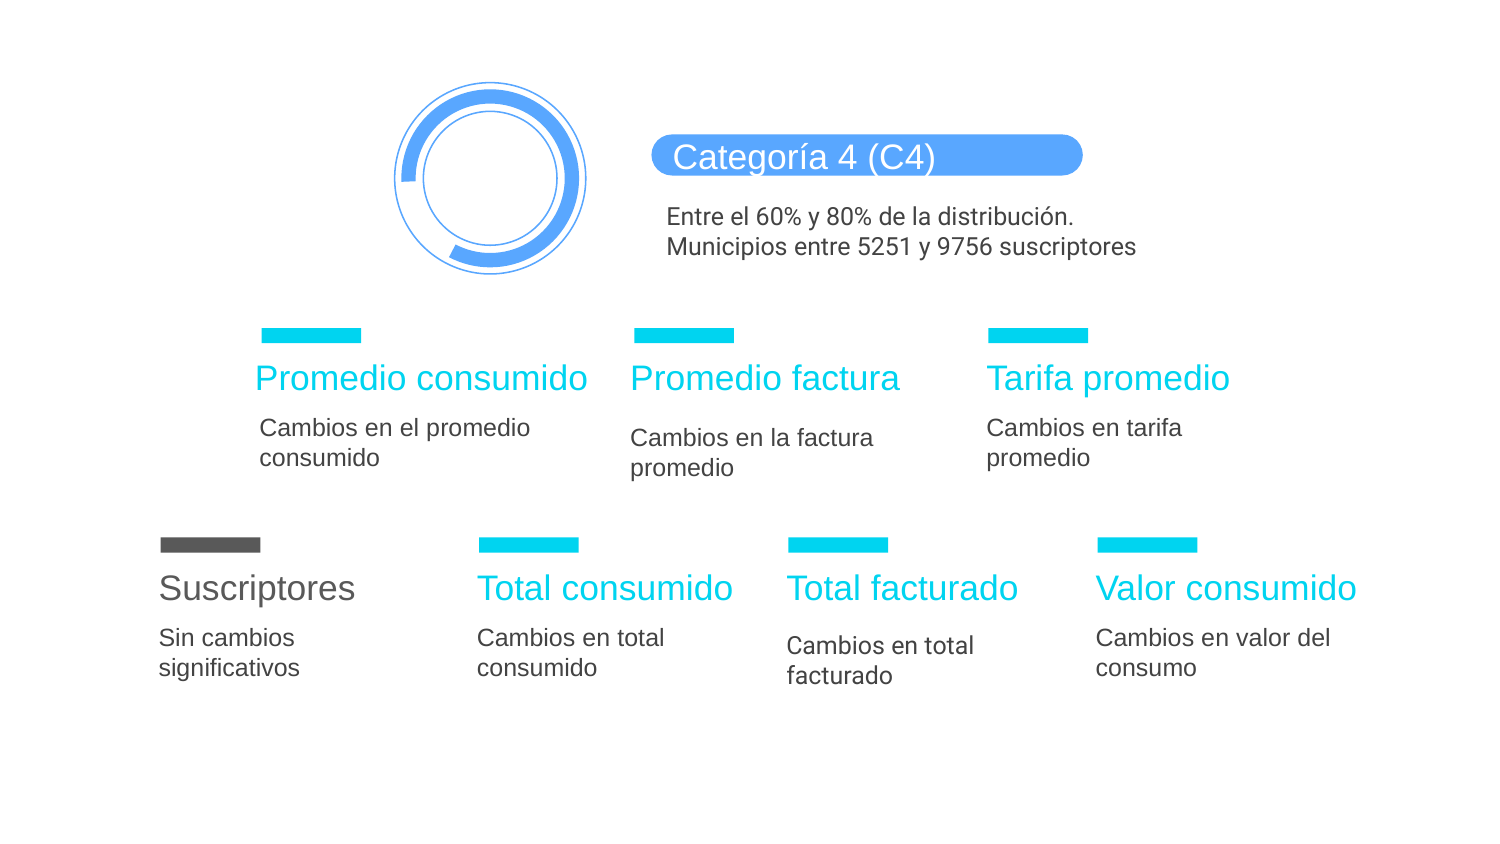

Categoría 4 (C4)
Entre el 60% y 80% de la distribución.
Municipios entre 5251 y 9756 suscriptores

Promedio consumido
Cambios en el promedio consumido

Promedio factura
Cambios en la factura promedio

Tarifa promedio
Cambios en tarifa promedio

Suscriptores
Sin cambios significativos

Total consumido
Cambios en total consumido

Total facturado
Cambios en total facturado

Valor consumido
Cambios en valor del consumo
5026
Estrato 2
5026
Estrato 2
5026
Estrato 2
5026
Estrato 2
5026
Estrato 2